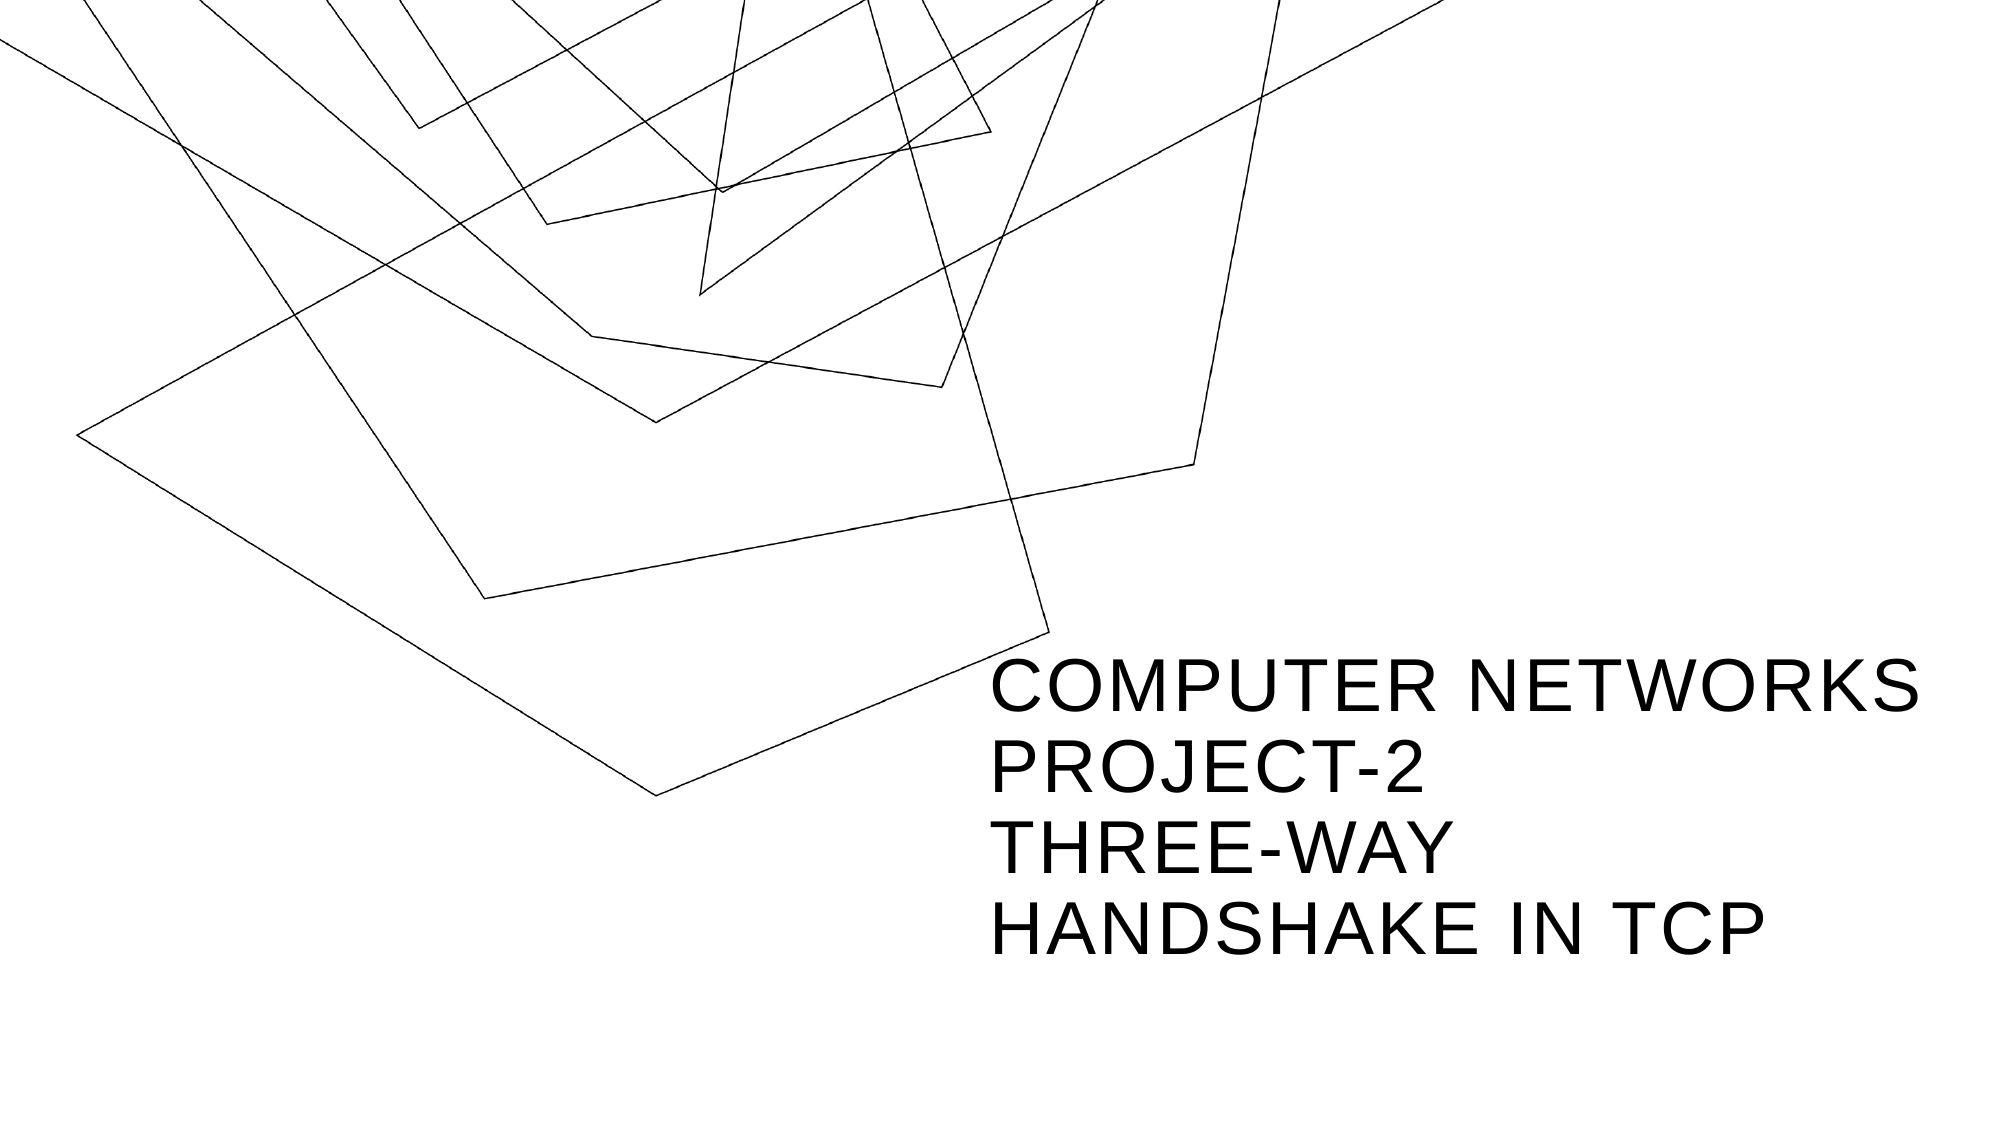

# Computer networks project-2 three-way handshake in tcp